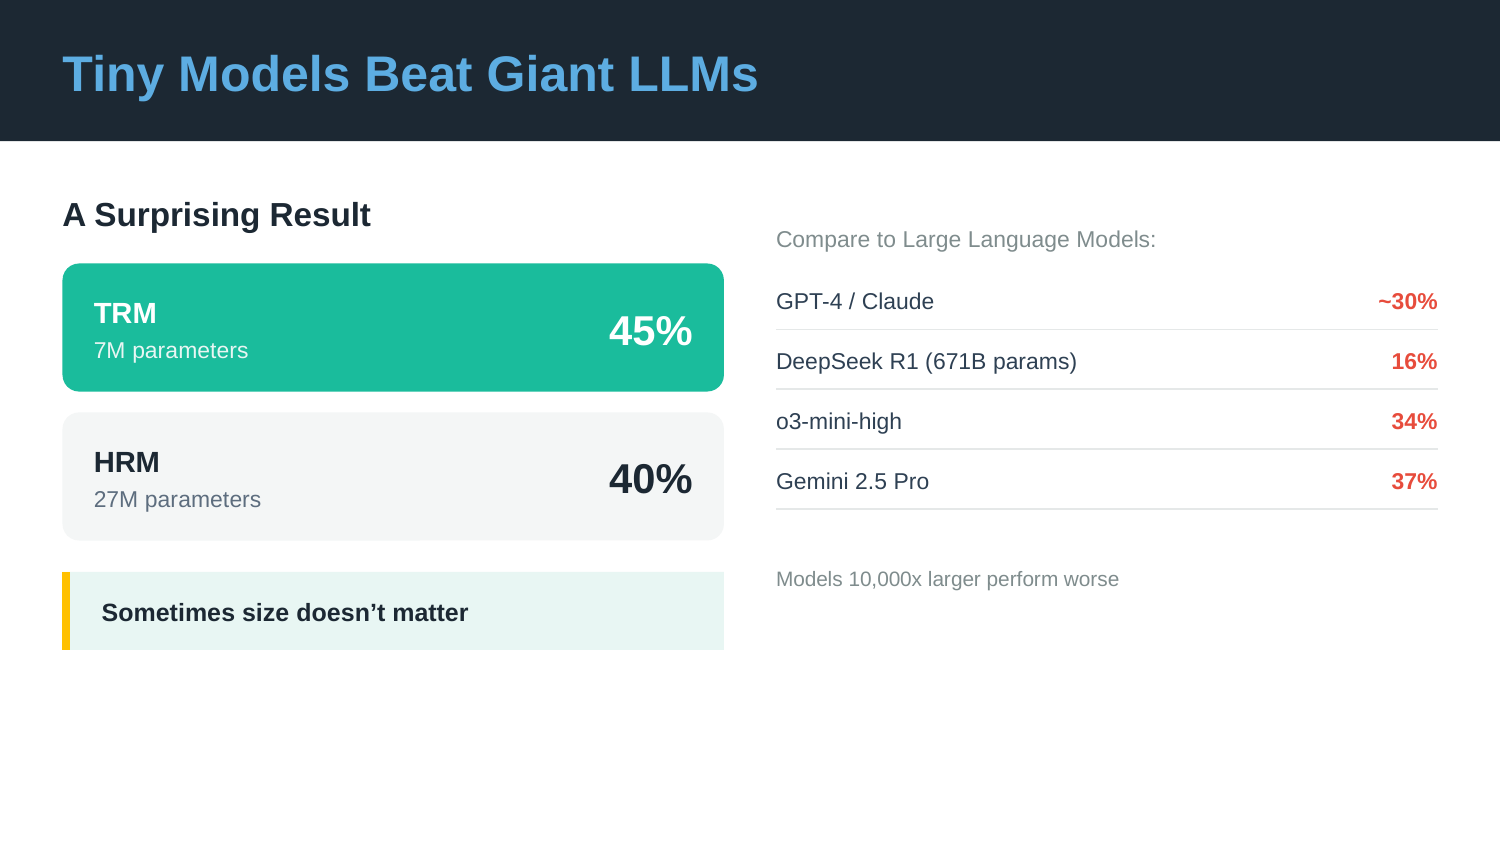

Tiny Models Beat Giant LLMs
A Surprising Result
Compare to Large Language Models:

GPT-4 / Claude
~30%
TRM
45%
7M parameters
DeepSeek R1 (671B params)
16%
o3-mini-high
34%

HRM
40%
Gemini 2.5 Pro
37%
27M parameters
Models 10,000x larger perform worse

Sometimes size doesn’t matter